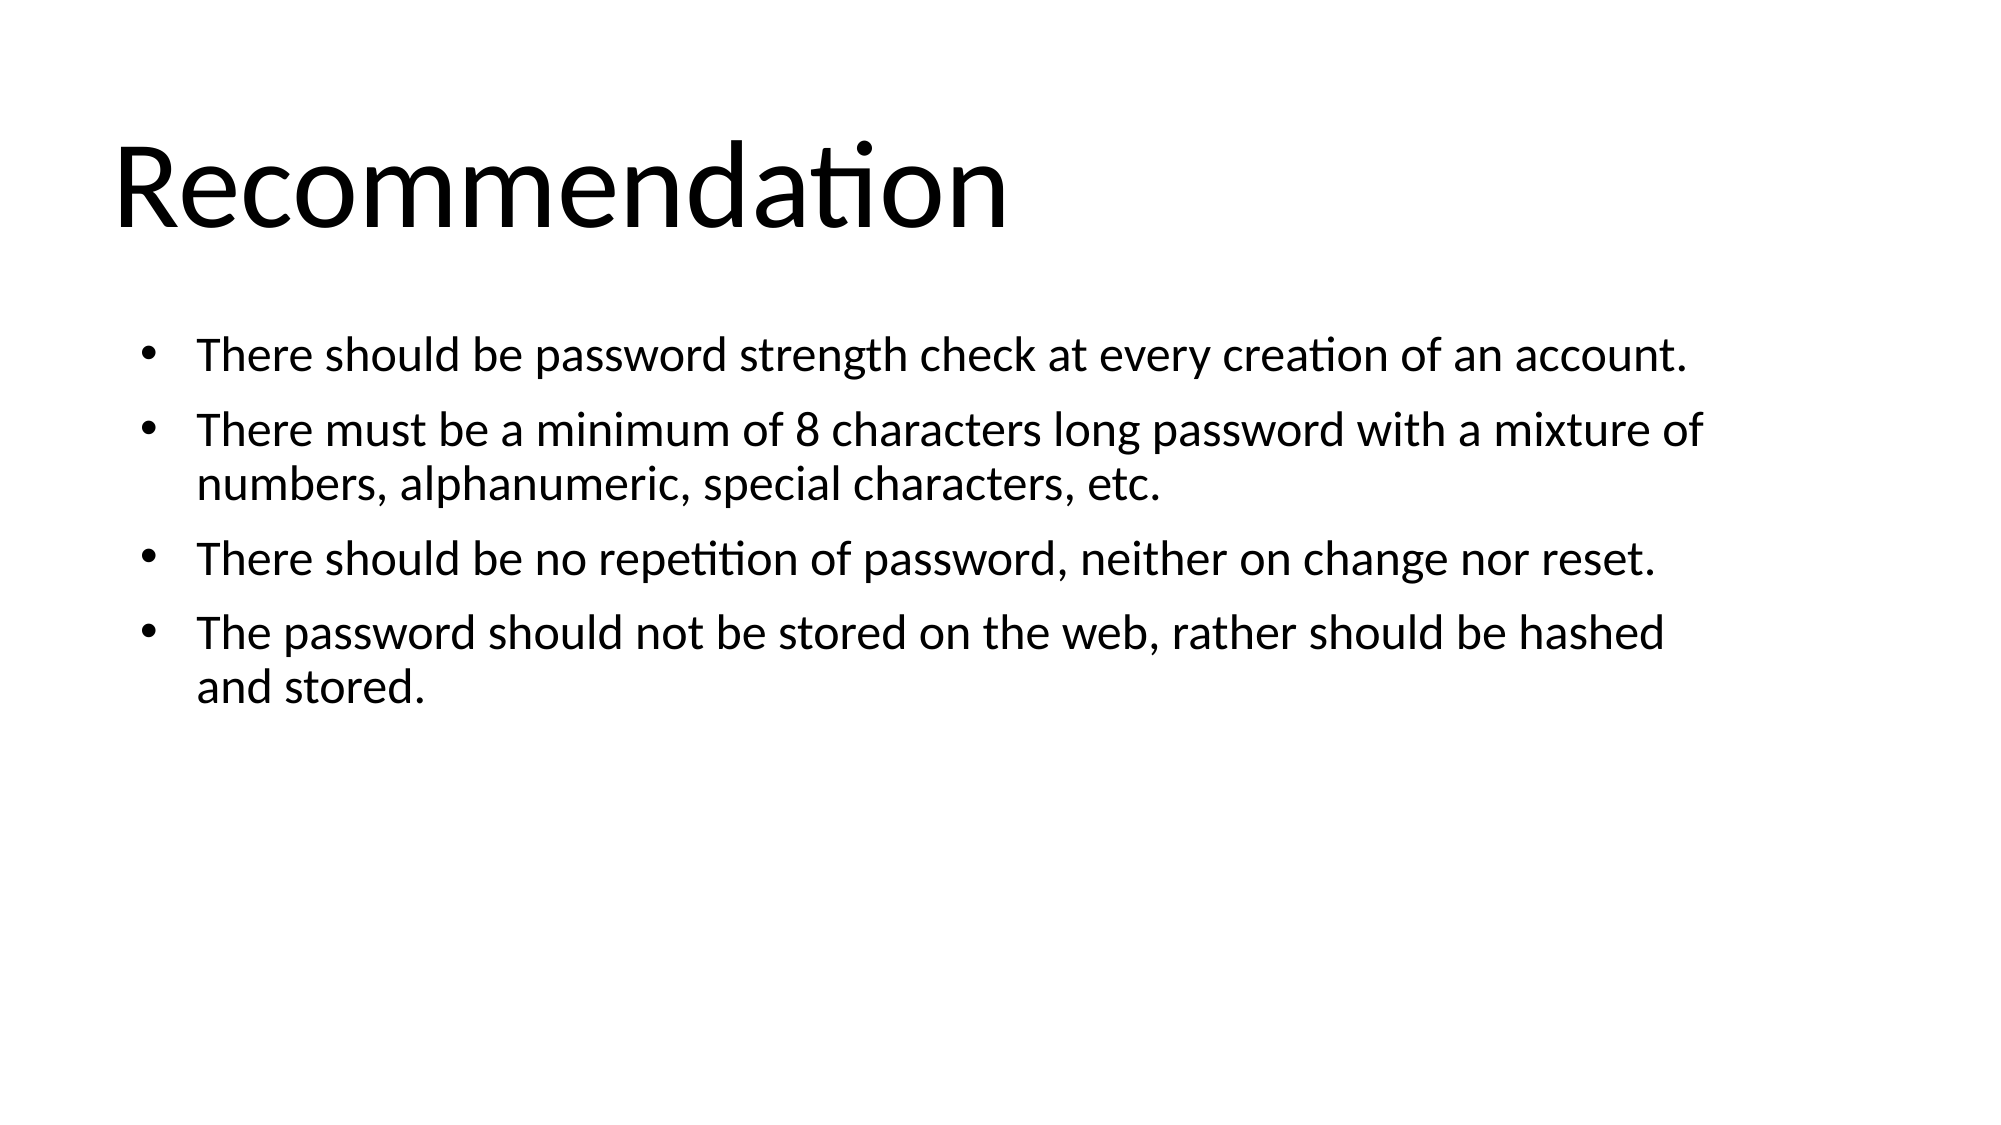

# Recommendation
There should be password strength check at every creation of an account.
There must be a minimum of 8 characters long password with a mixture of numbers, alphanumeric, special characters, etc.
There should be no repetition of password, neither on change nor reset.
The password should not be stored on the web, rather should be hashed and stored.